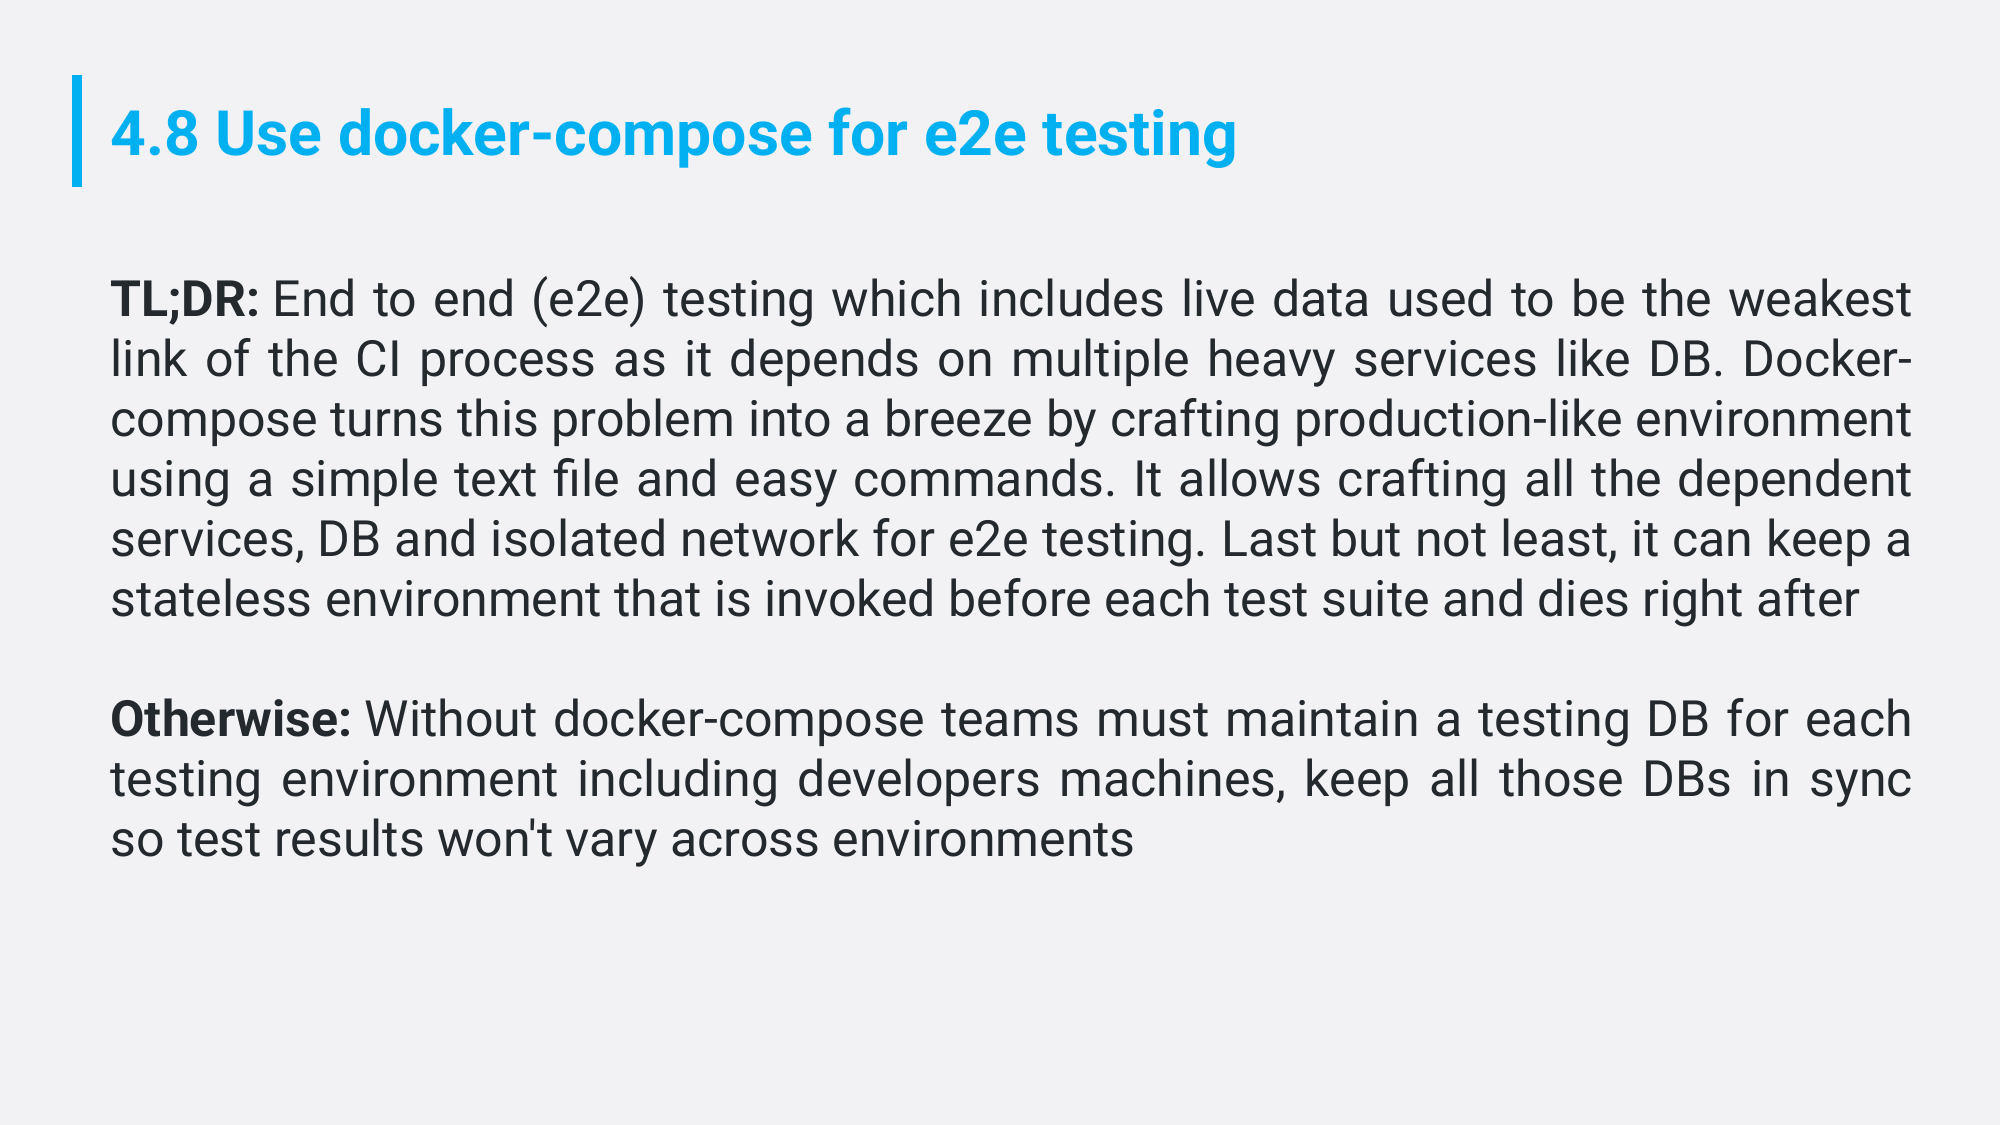

# 4.8 Use docker-compose for e2e testing
TL;DR: End to end (e2e) testing which includes live data used to be the weakest link of the CI process as it depends on multiple heavy services like DB. Docker-compose turns this problem into a breeze by crafting production-like environment using a simple text file and easy commands. It allows crafting all the dependent services, DB and isolated network for e2e testing. Last but not least, it can keep a stateless environment that is invoked before each test suite and dies right after

Otherwise: Without docker-compose teams must maintain a testing DB for each testing environment including developers machines, keep all those DBs in sync so test results won't vary across environments